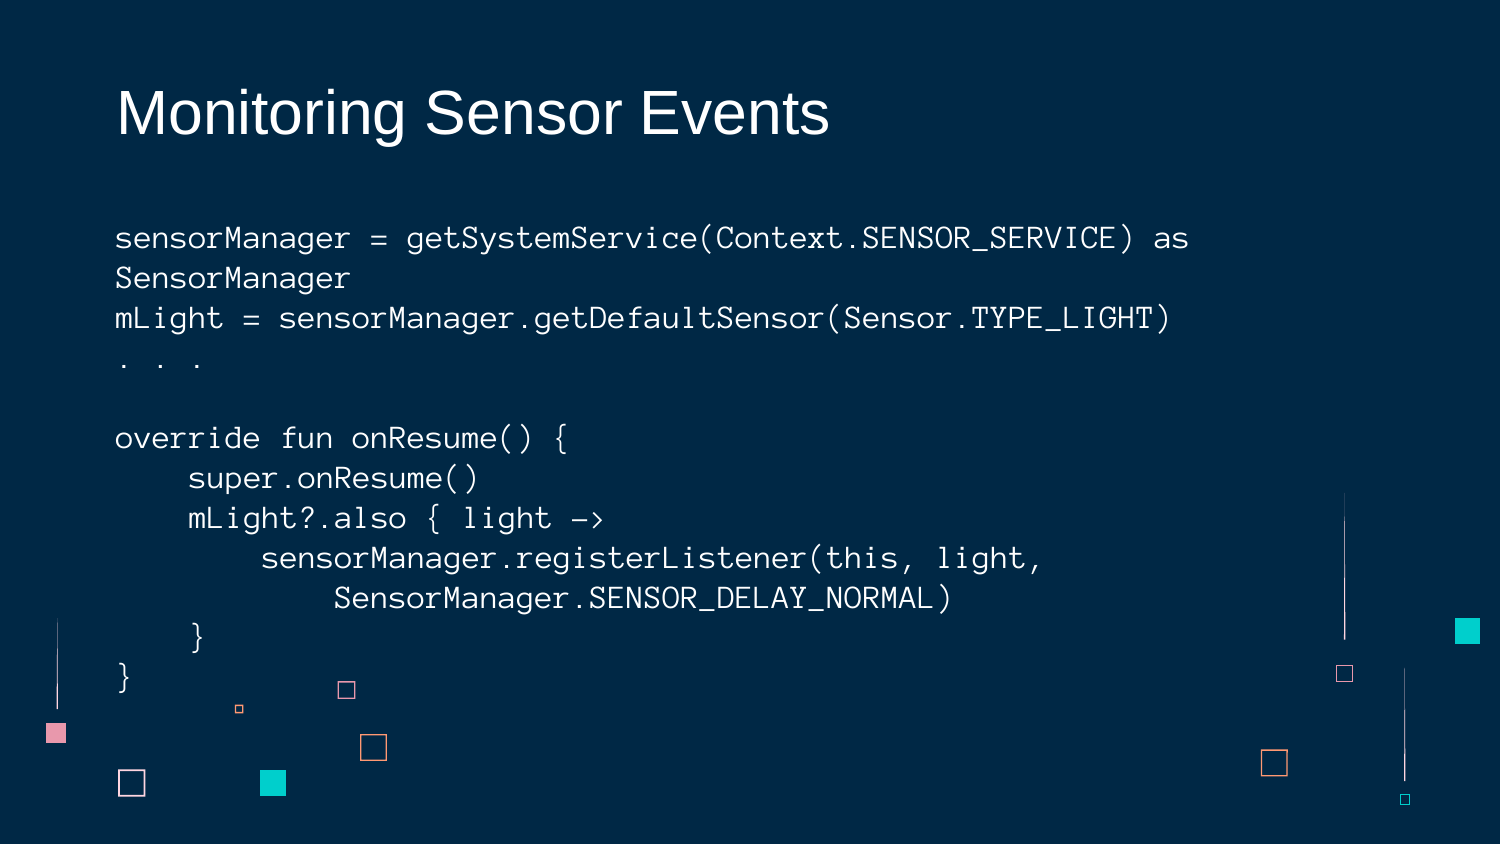

# Monitoring Sensor Events
sensorManager = getSystemService(Context.SENSOR_SERVICE) as SensorManager
mLight = sensorManager.getDefaultSensor(Sensor.TYPE_LIGHT)
. . .

override fun onResume() {
    super.onResume()
    mLight?.also { light ->
        sensorManager.registerListener(this, light,
            SensorManager.SENSOR_DELAY_NORMAL)
    }
}